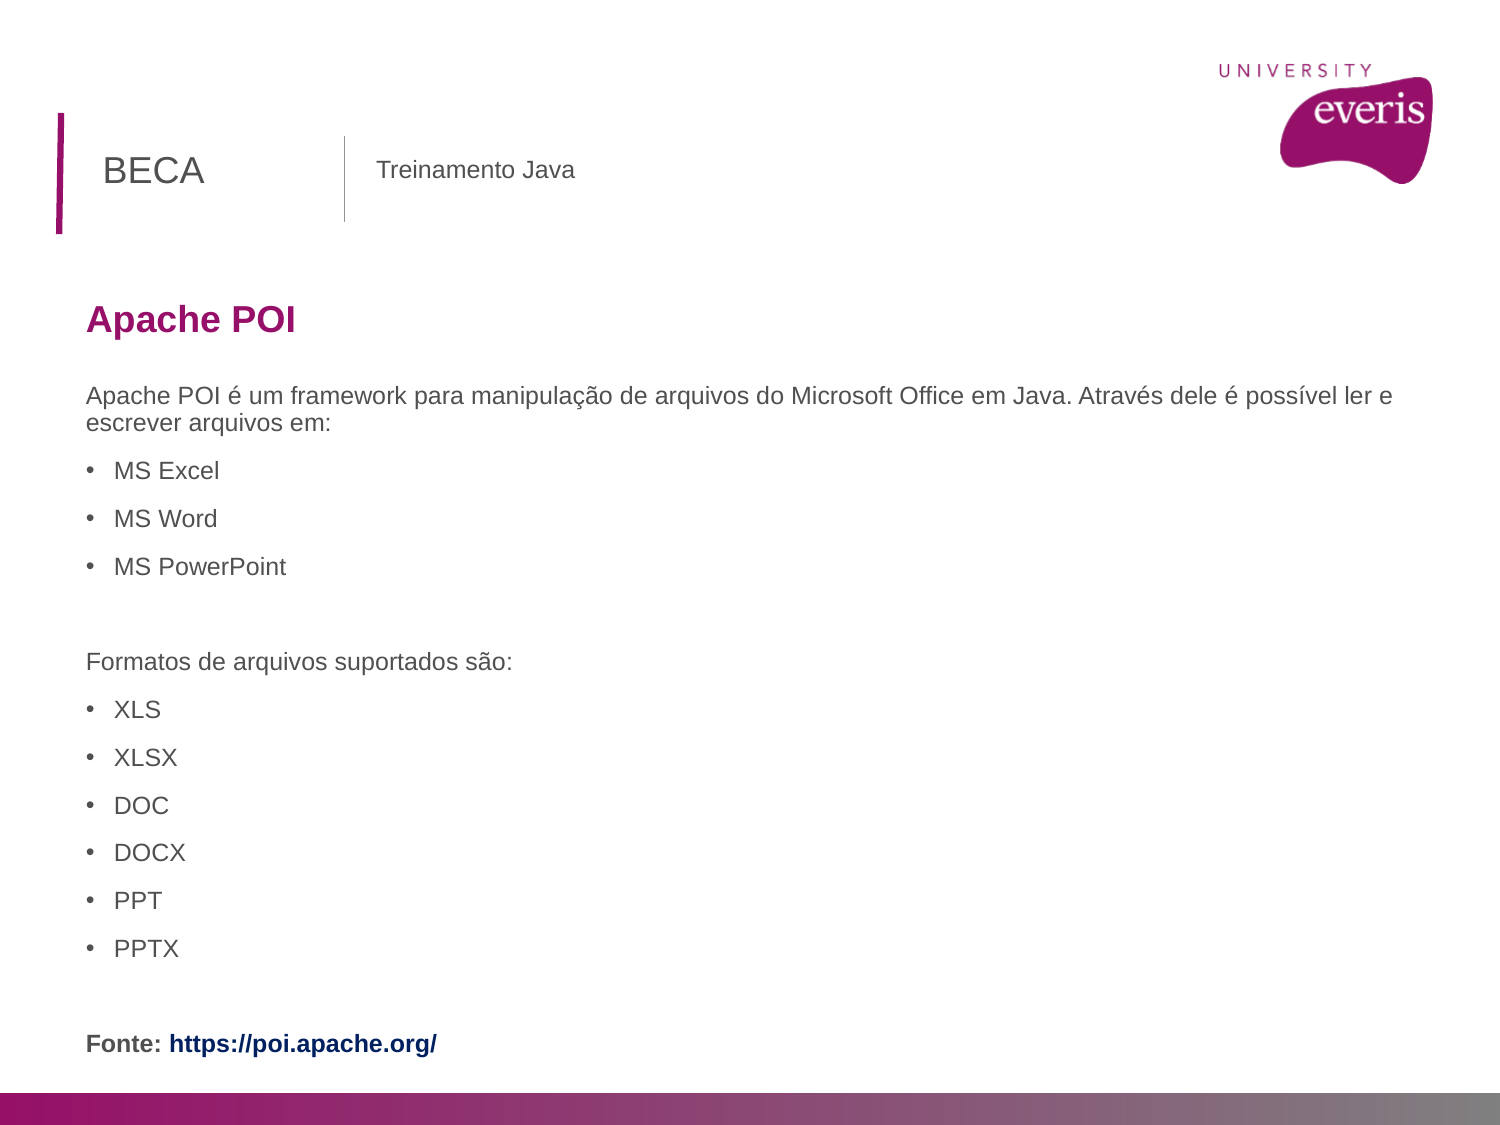

BECA
Treinamento Java
Apache POI
Apache POI é um framework para manipulação de arquivos do Microsoft Office em Java. Através dele é possível ler e escrever arquivos em:
MS Excel
MS Word
MS PowerPoint

Formatos de arquivos suportados são:
XLS
XLSX
DOC
DOCX
PPT
PPTX

Fonte: https://poi.apache.org/